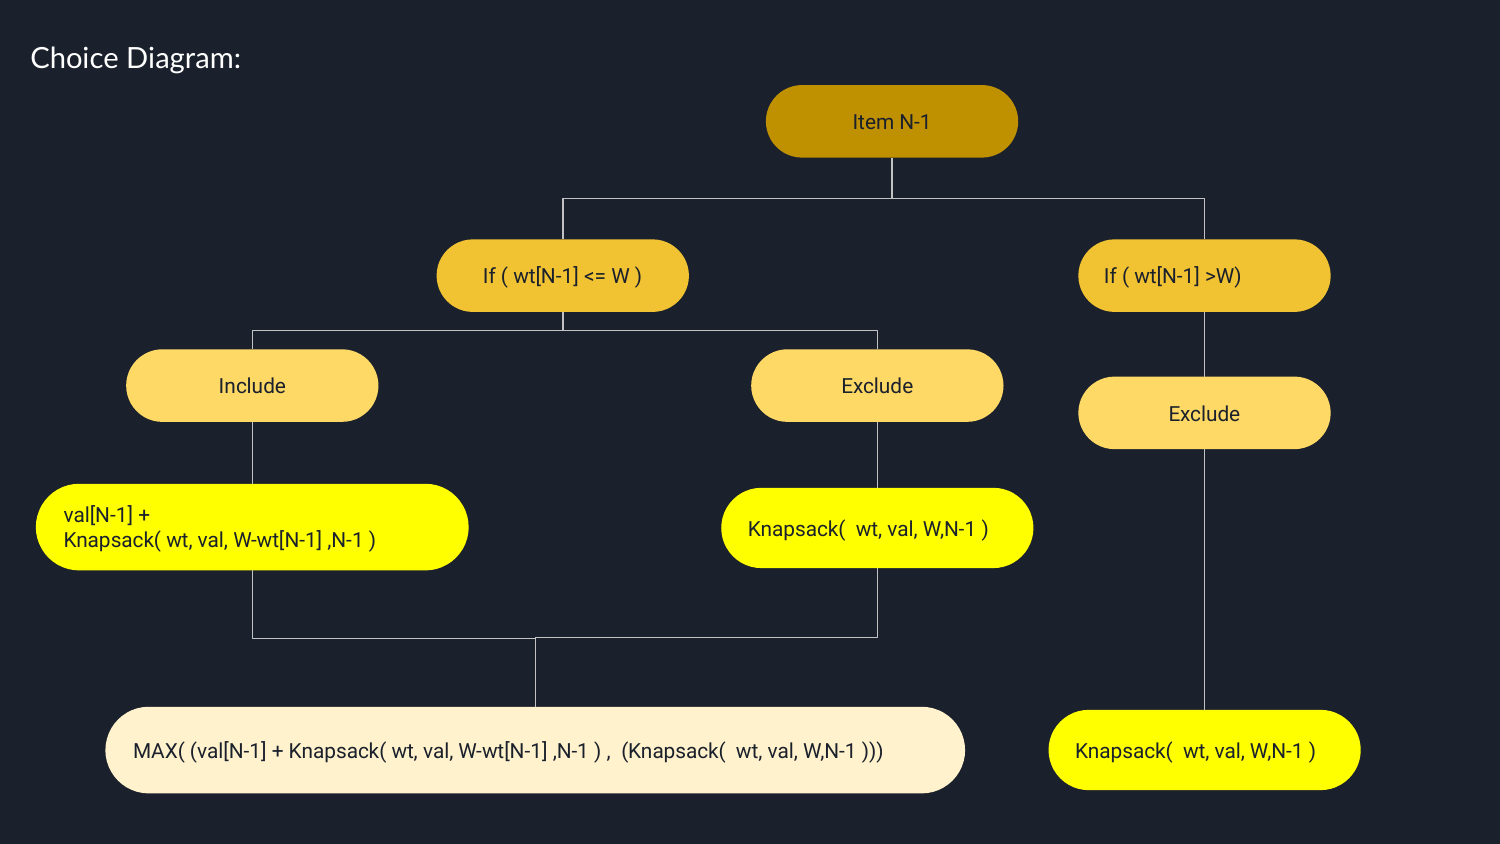

Choice Diagram:
Item N-1
If ( wt[N-1] <= W )
If ( wt[N-1] >W)
Include
Exclude
Exclude
val[N-1] +
Knapsack( wt, val, W-wt[N-1] ,N-1 )
Knapsack(  wt, val, W,N-1 )
MAX( (val[N-1] + Knapsack( wt, val, W-wt[N-1] ,N-1 ) ,  (Knapsack(  wt, val, W,N-1 )))
Knapsack(  wt, val, W,N-1 )